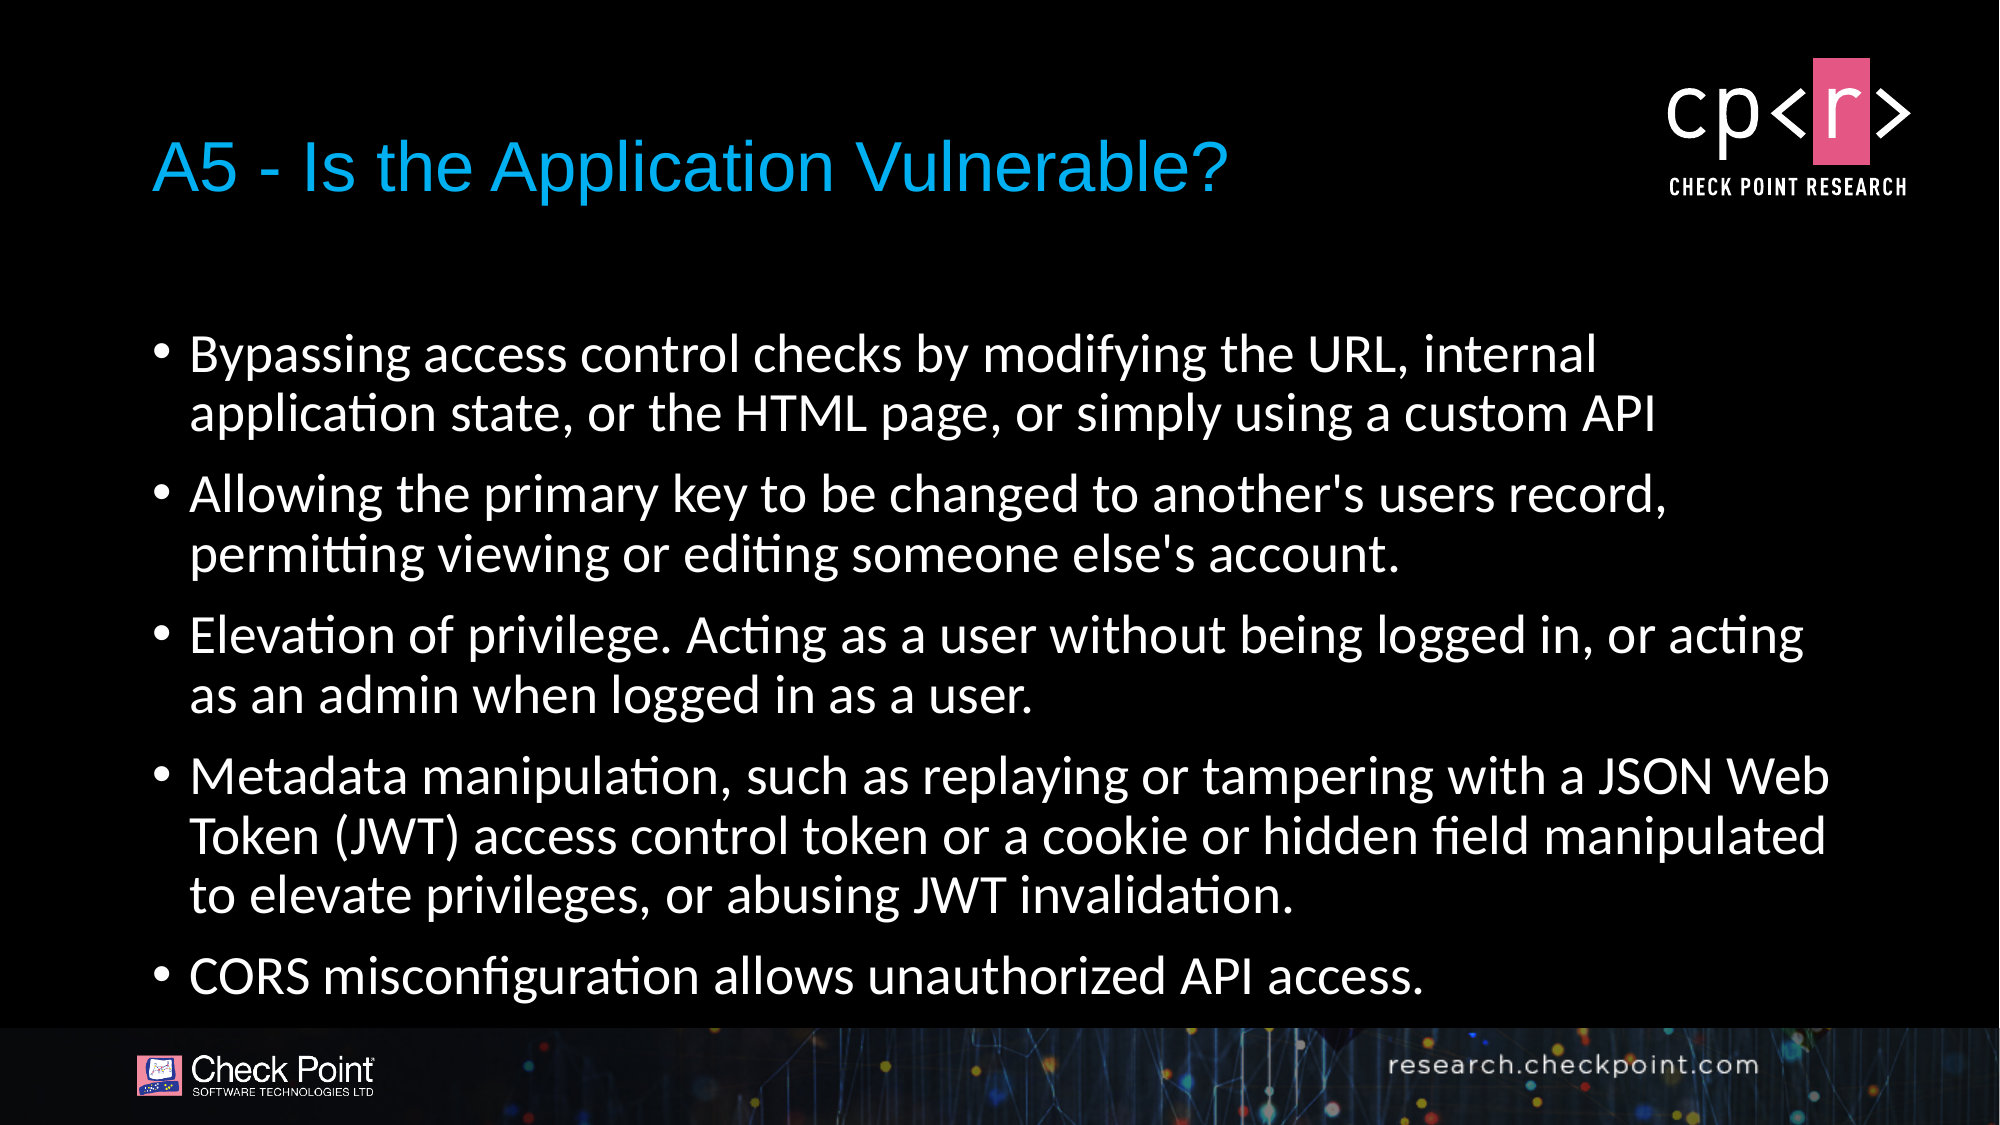

# A5 - Is the Application Vulnerable?
Bypassing access control checks by modifying the URL, internal application state, or the HTML page, or simply using a custom API
Allowing the primary key to be changed to another's users record, permitting viewing or editing someone else's account.
Elevation of privilege. Acting as a user without being logged in, or acting as an admin when logged in as a user.
Metadata manipulation, such as replaying or tampering with a JSON Web Token (JWT) access control token or a cookie or hidden field manipulated to elevate privileges, or abusing JWT invalidation.
CORS misconfiguration allows unauthorized API access.